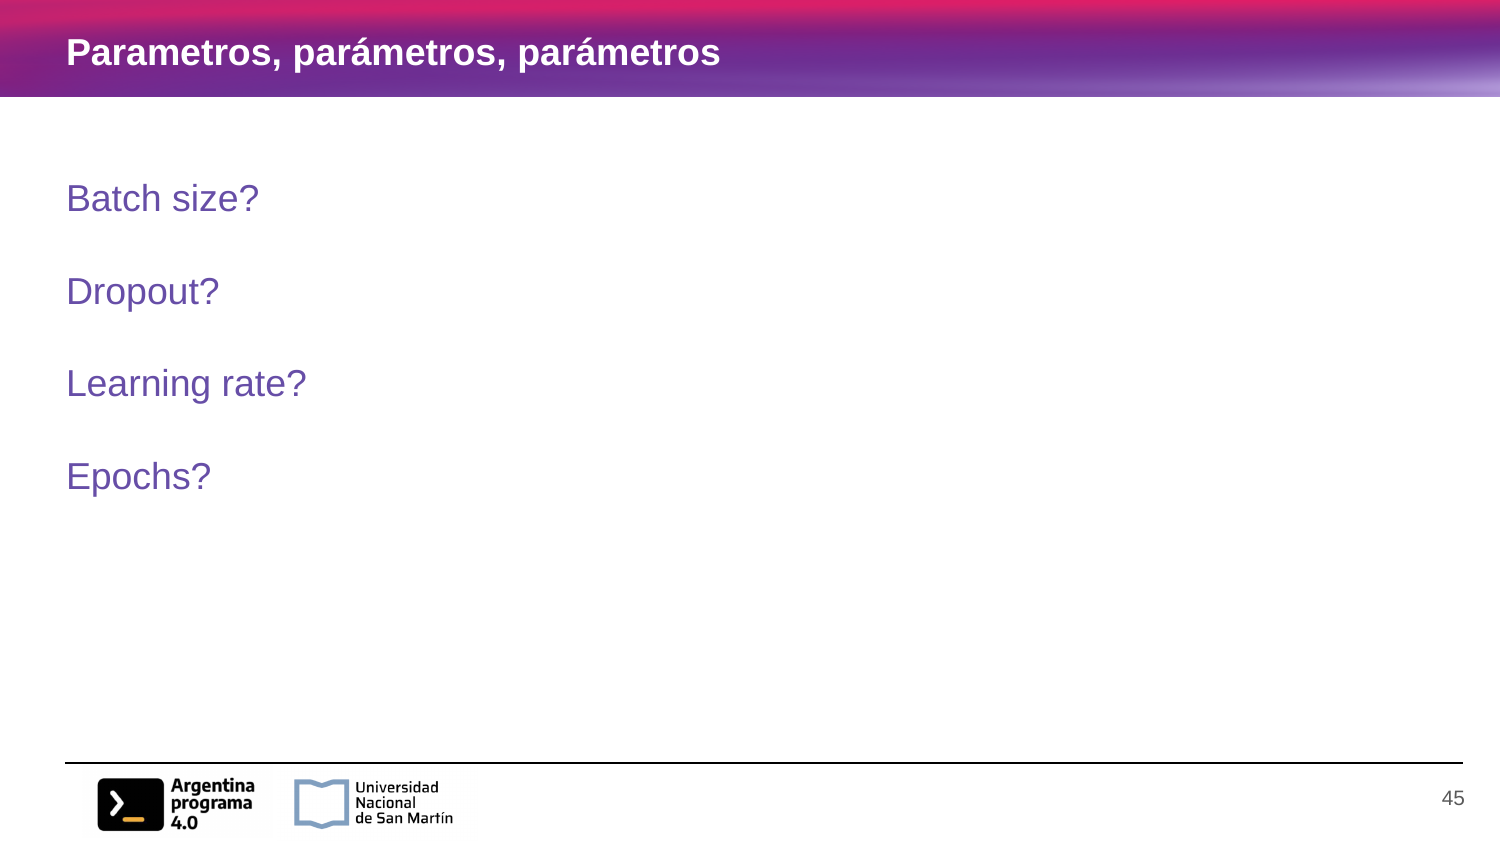

# Parametros, parámetros, parámetros
Batch size?
Dropout?
Learning rate?
Epochs?
45